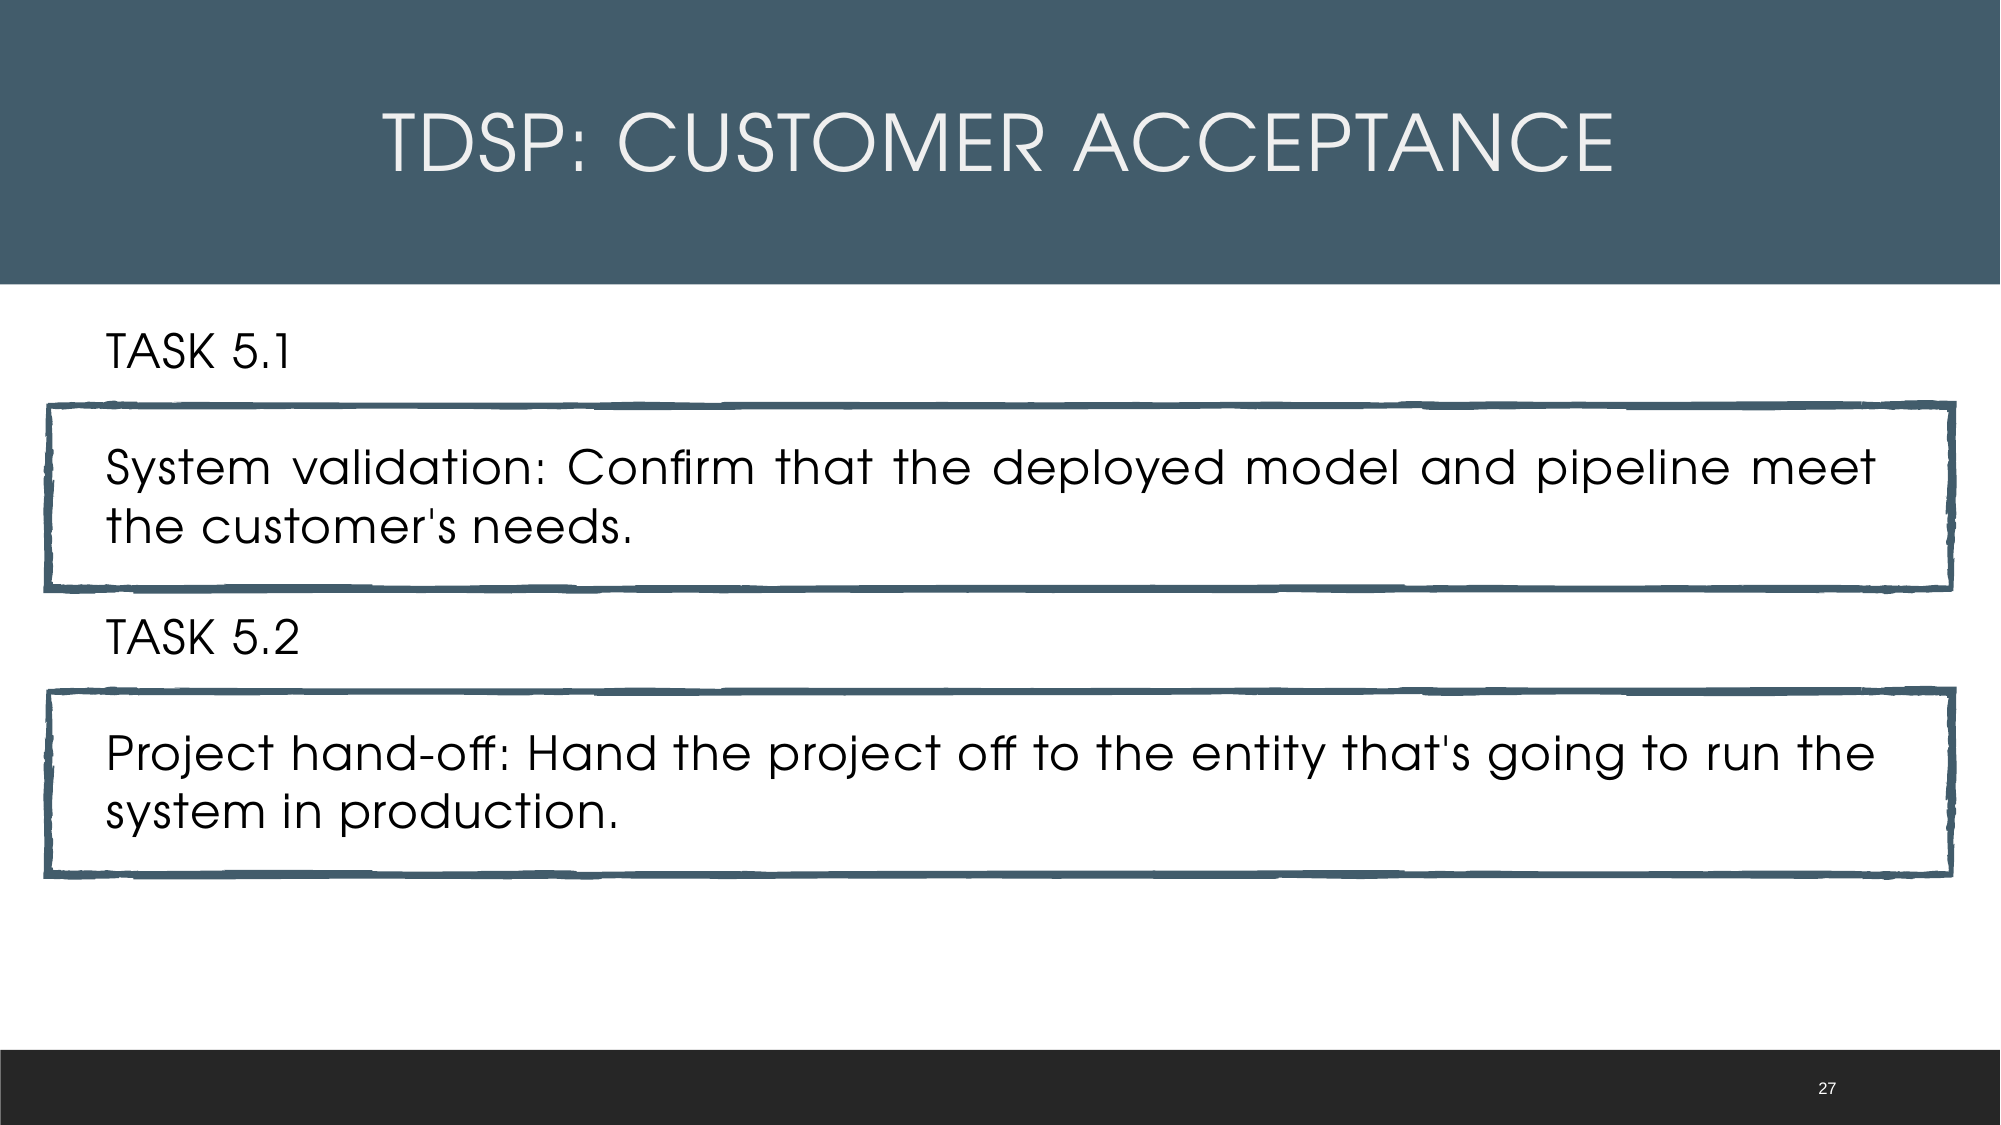

TDSP: CUSTOMER ACCEPTANCE
TASK 5.1

System validation: Confirm that the deployed model and pipeline meet the customer's needs.
TASK 5.2

Project hand-off: Hand the project off to the entity that's going to run the system in production.
27